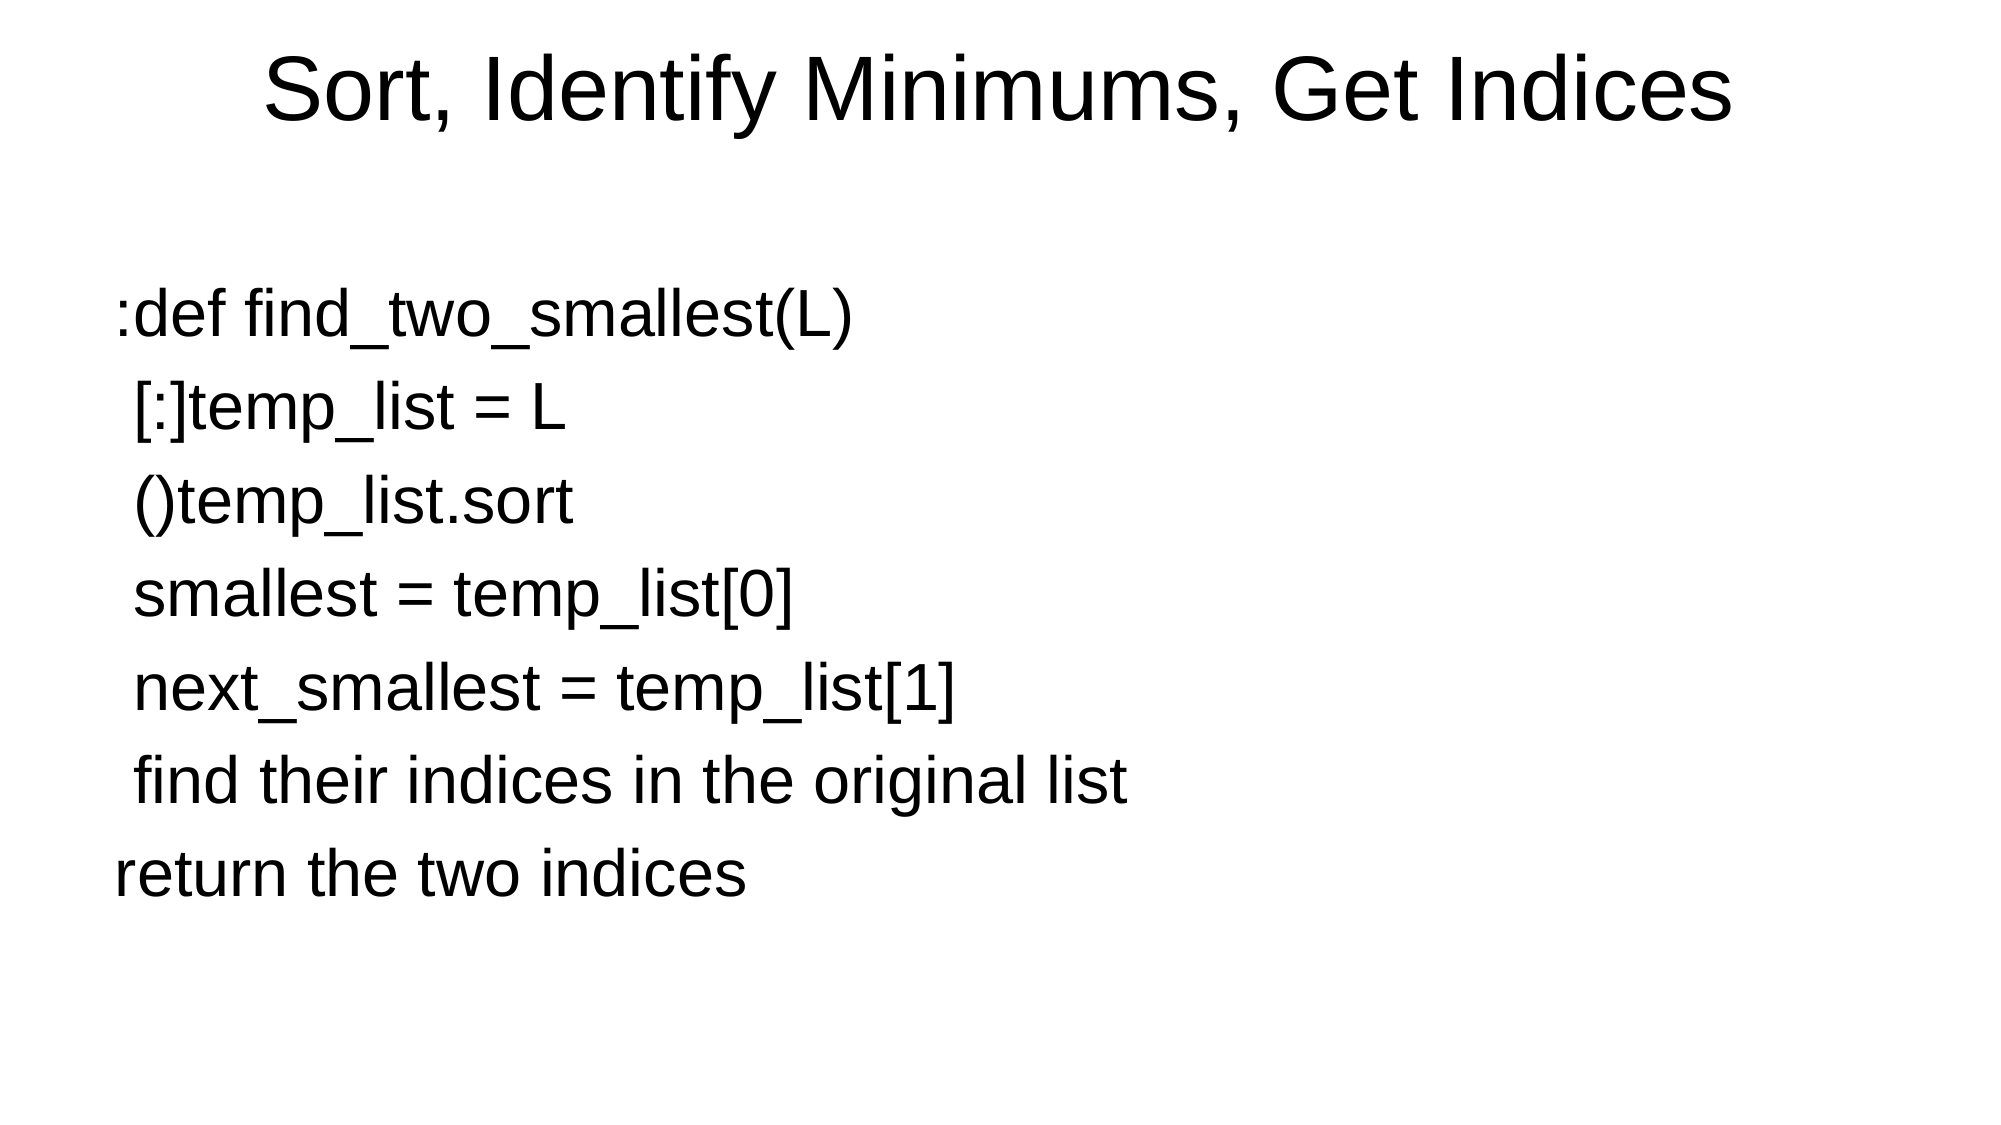

# Sort, Identify Minimums, Get Indices
def find_two_smallest(L):
temp_list = L[:]
temp_list.sort()
smallest = temp_list[0]
next_smallest = temp_list[1]
find their indices in the original list
return the two indices